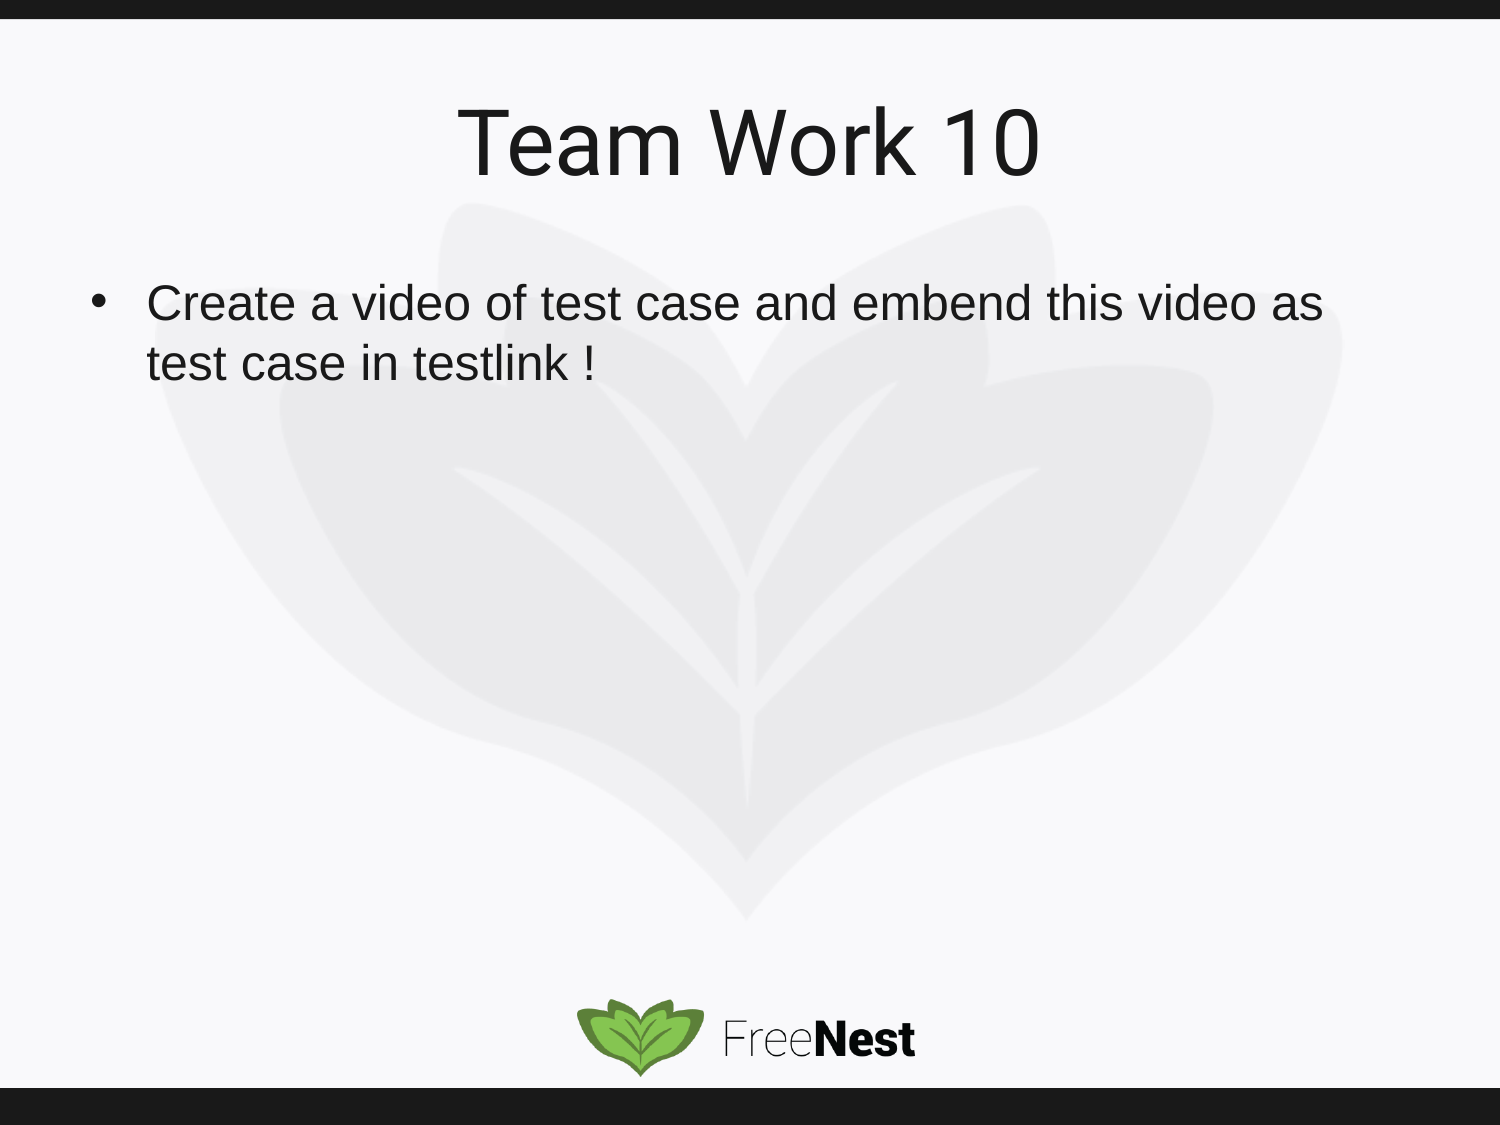

# Team Work 10
Create a video of test case and embend this video as test case in testlink !